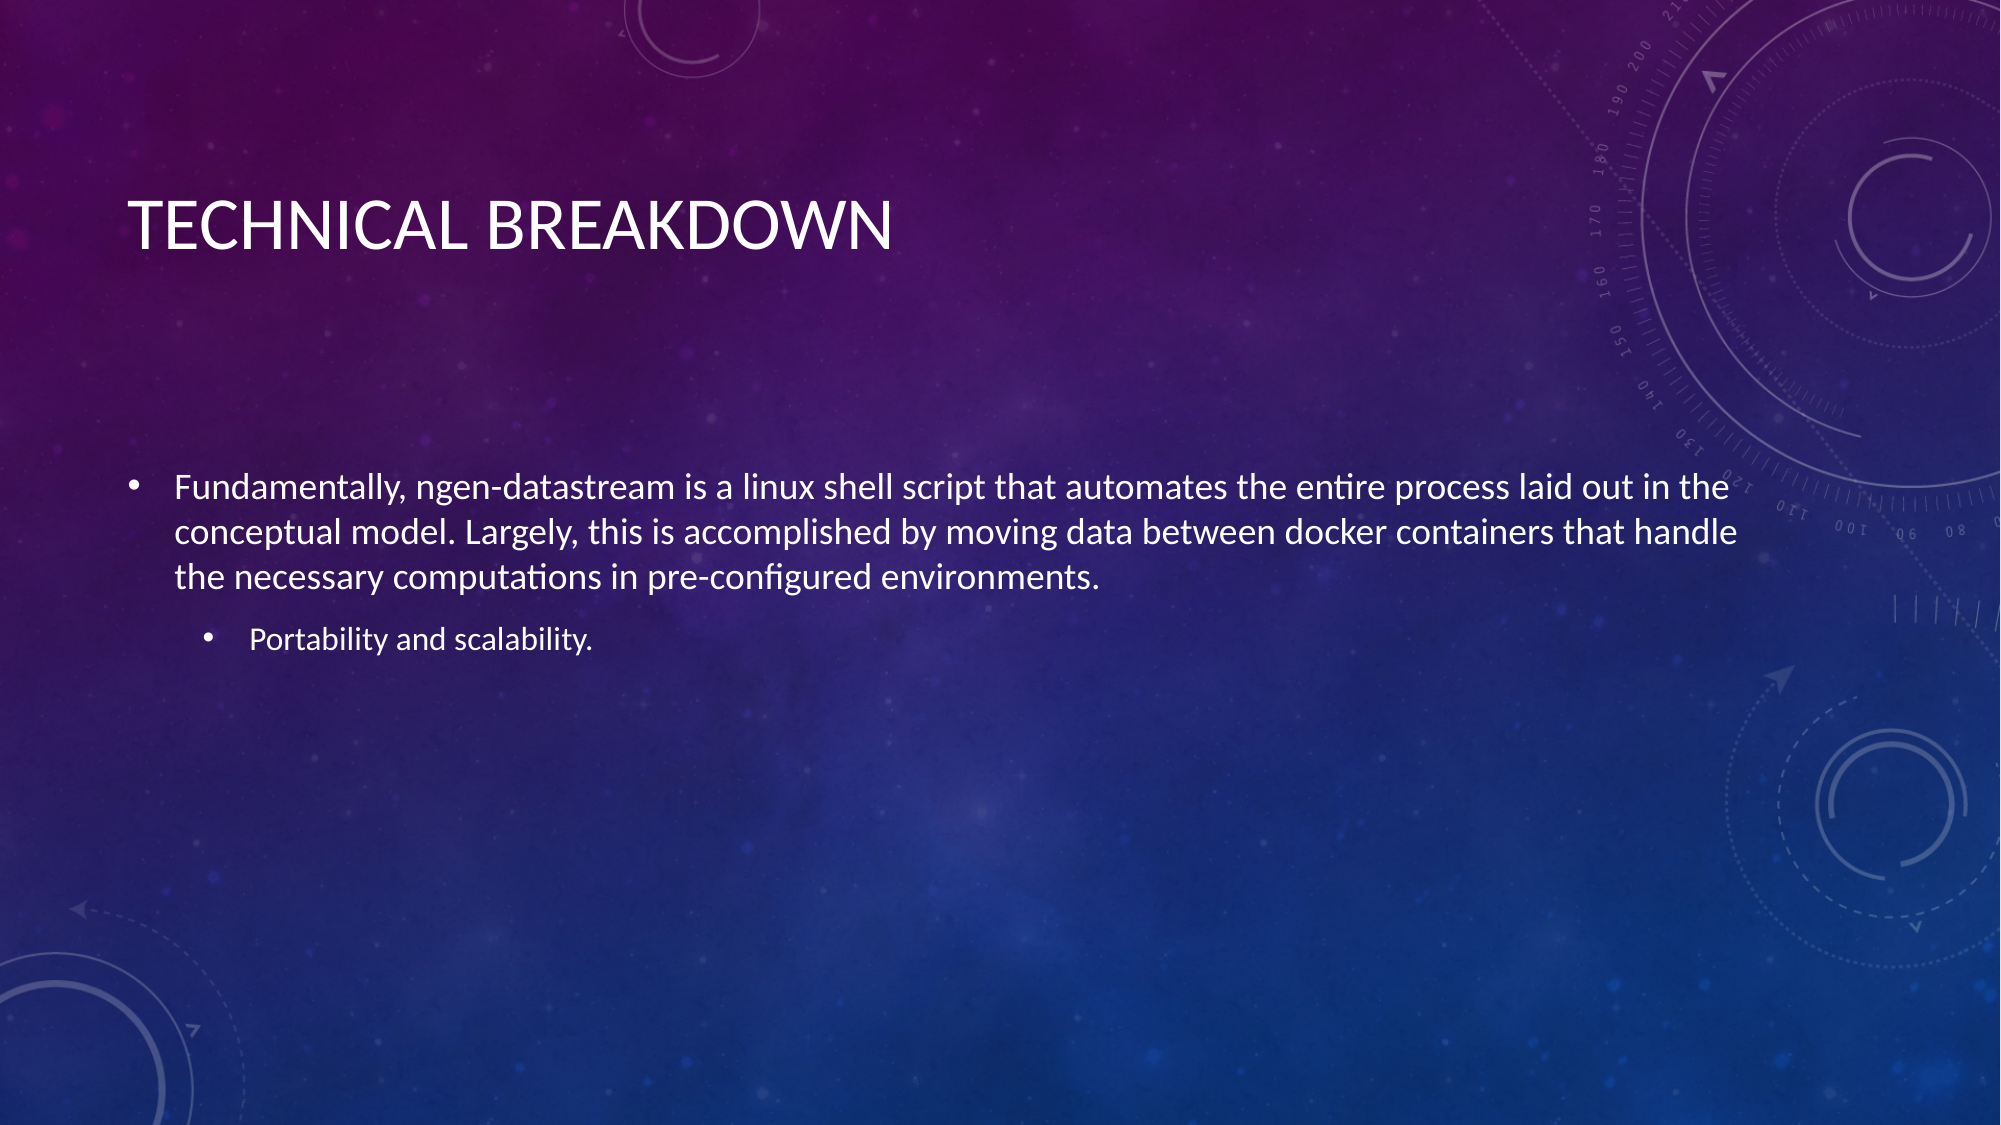

# Technical breakdown
Fundamentally, ngen-datastream is a linux shell script that automates the entire process laid out in the conceptual model. Largely, this is accomplished by moving data between docker containers that handle the necessary computations in pre-configured environments.
Portability and scalability.